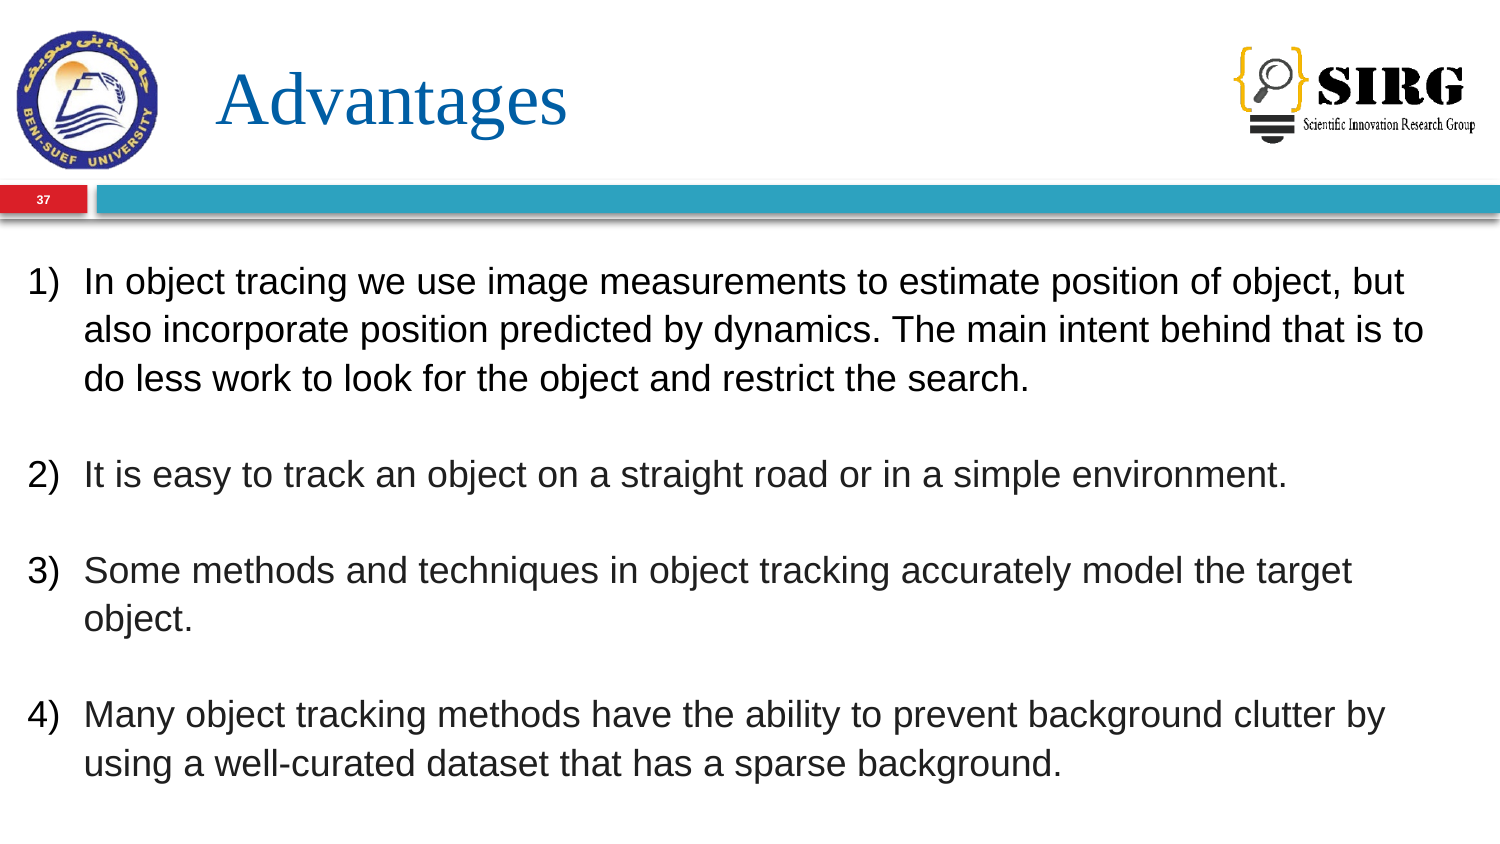

Advantages
37
In object tracing we use image measurements to estimate position of object, but also incorporate position predicted by dynamics. The main intent behind that is to do less work to look for the object and restrict the search.

It is easy to track an object on a straight road or in a simple environment.

Some methods and techniques in object tracking accurately model the target object.

Many object tracking methods have the ability to prevent background clutter by using a well-curated dataset that has a sparse background.